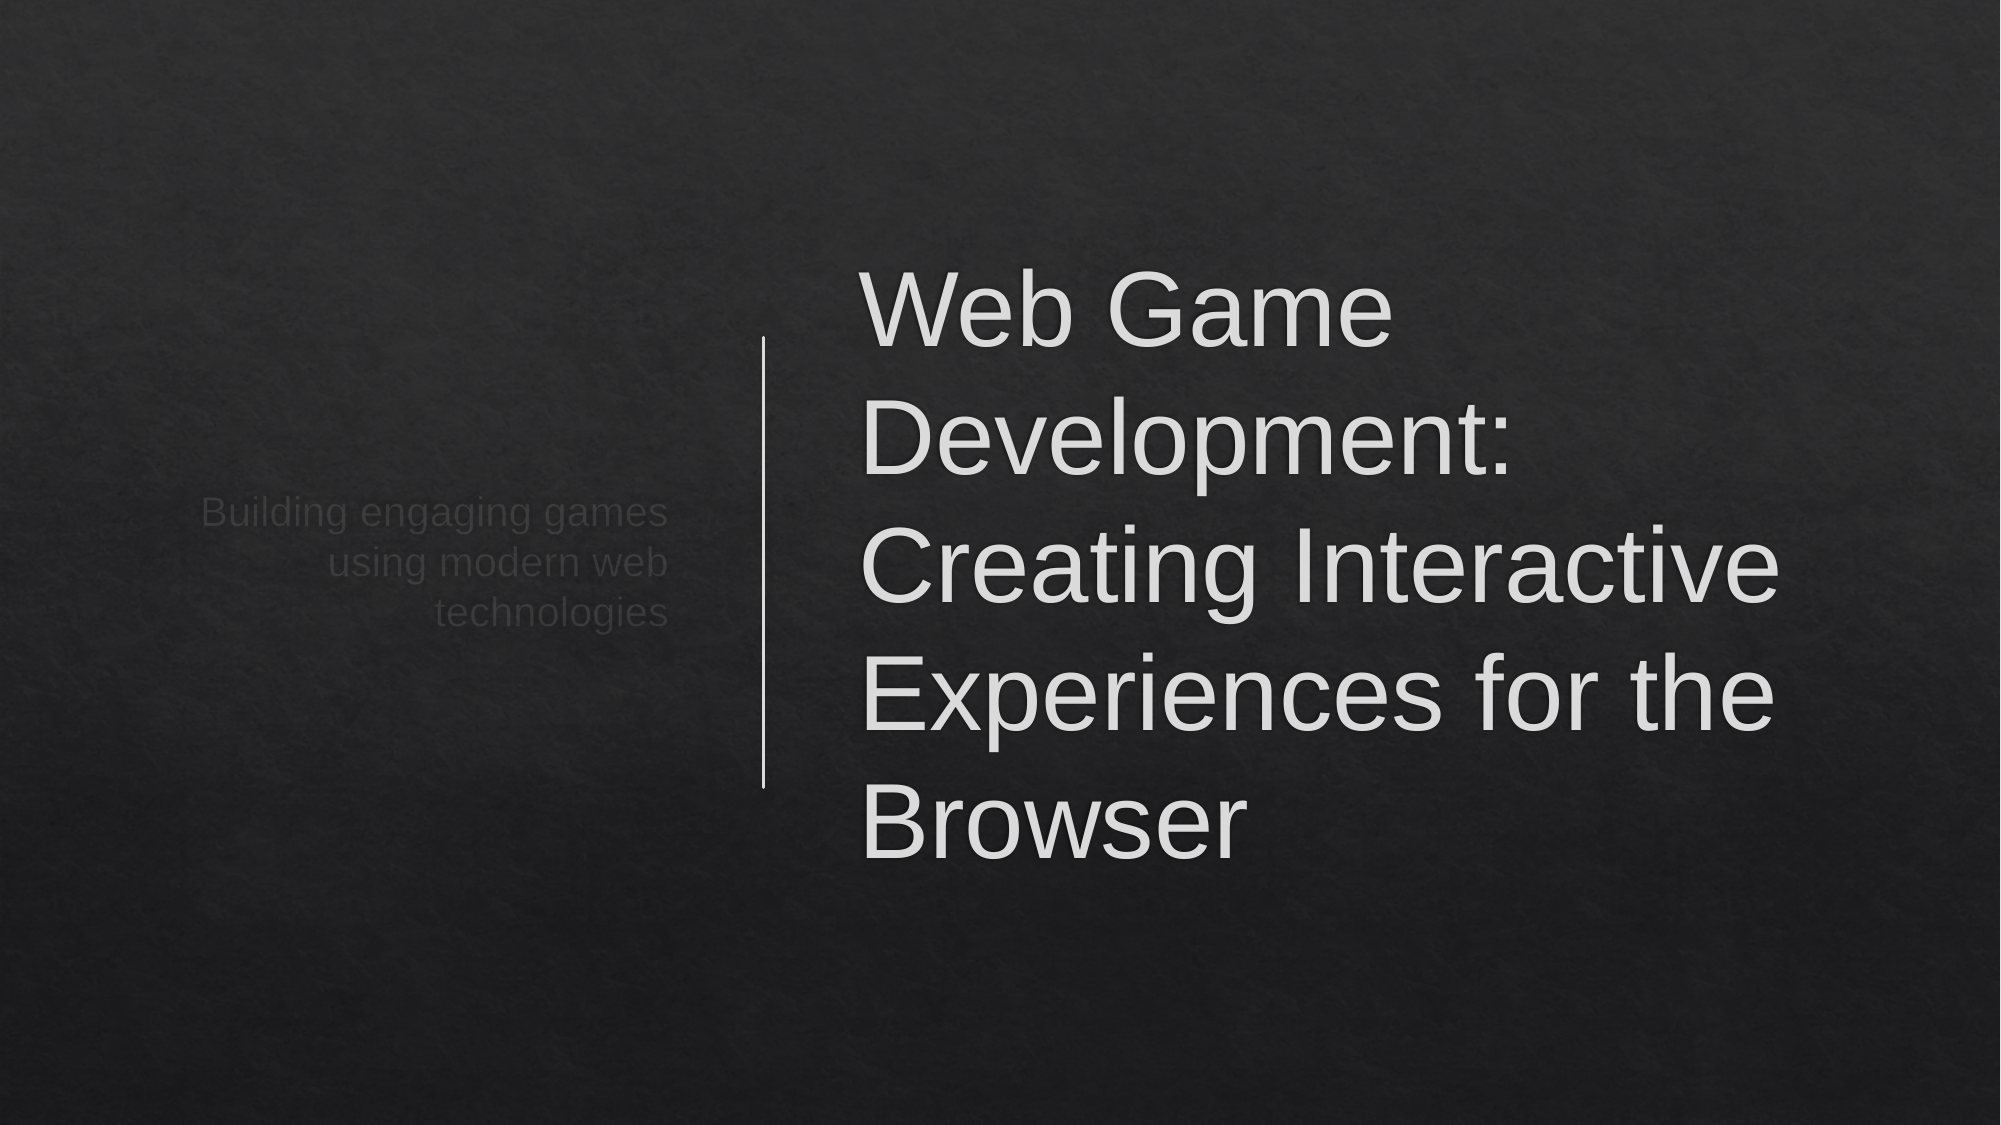

Building engaging games using modern web technologies
# Web Game Development: Creating Interactive Experiences for the Browser